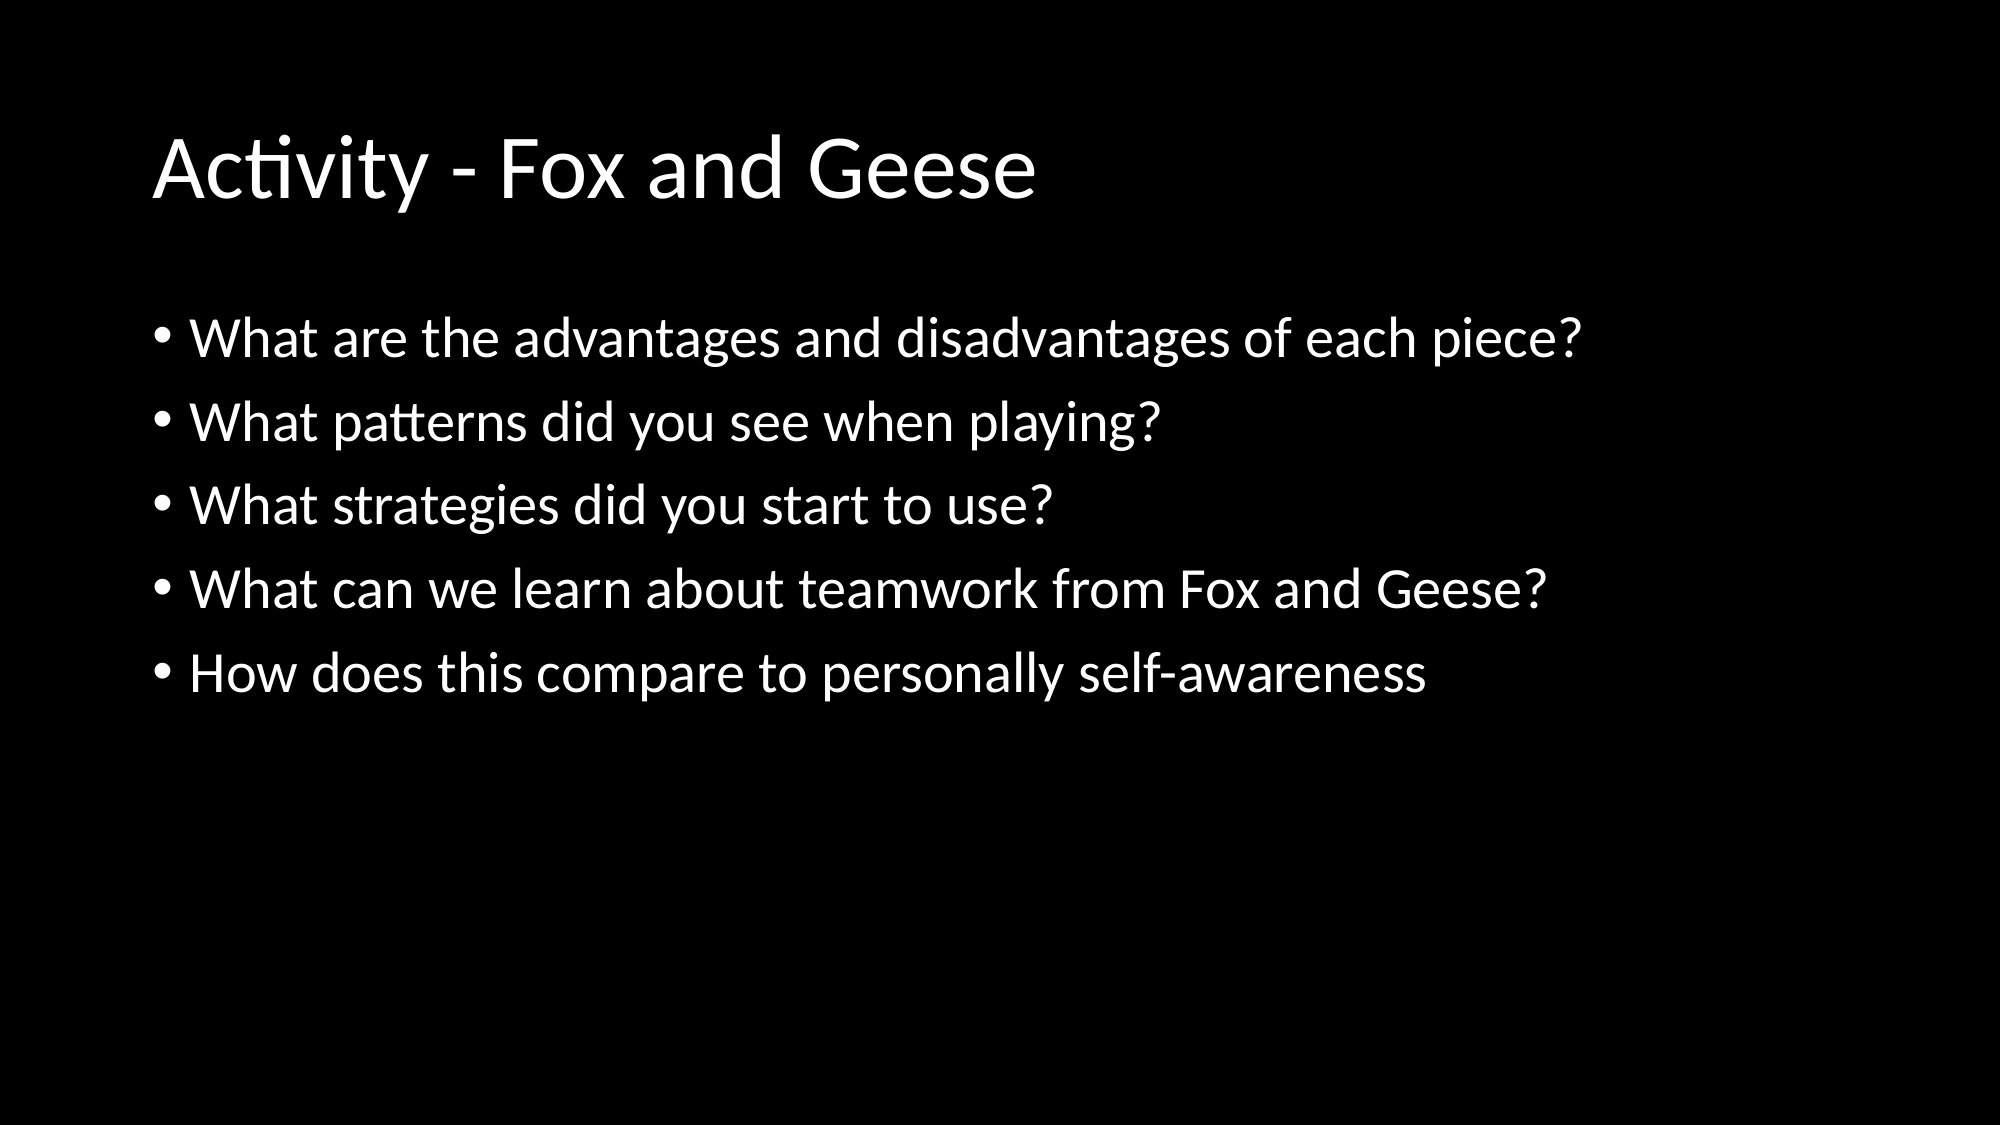

# Activity - Fox and Geese
What are the advantages and disadvantages of each piece?
What patterns did you see when playing?
What strategies did you start to use?
What can we learn about teamwork from Fox and Geese?
How does this compare to personally self-awareness